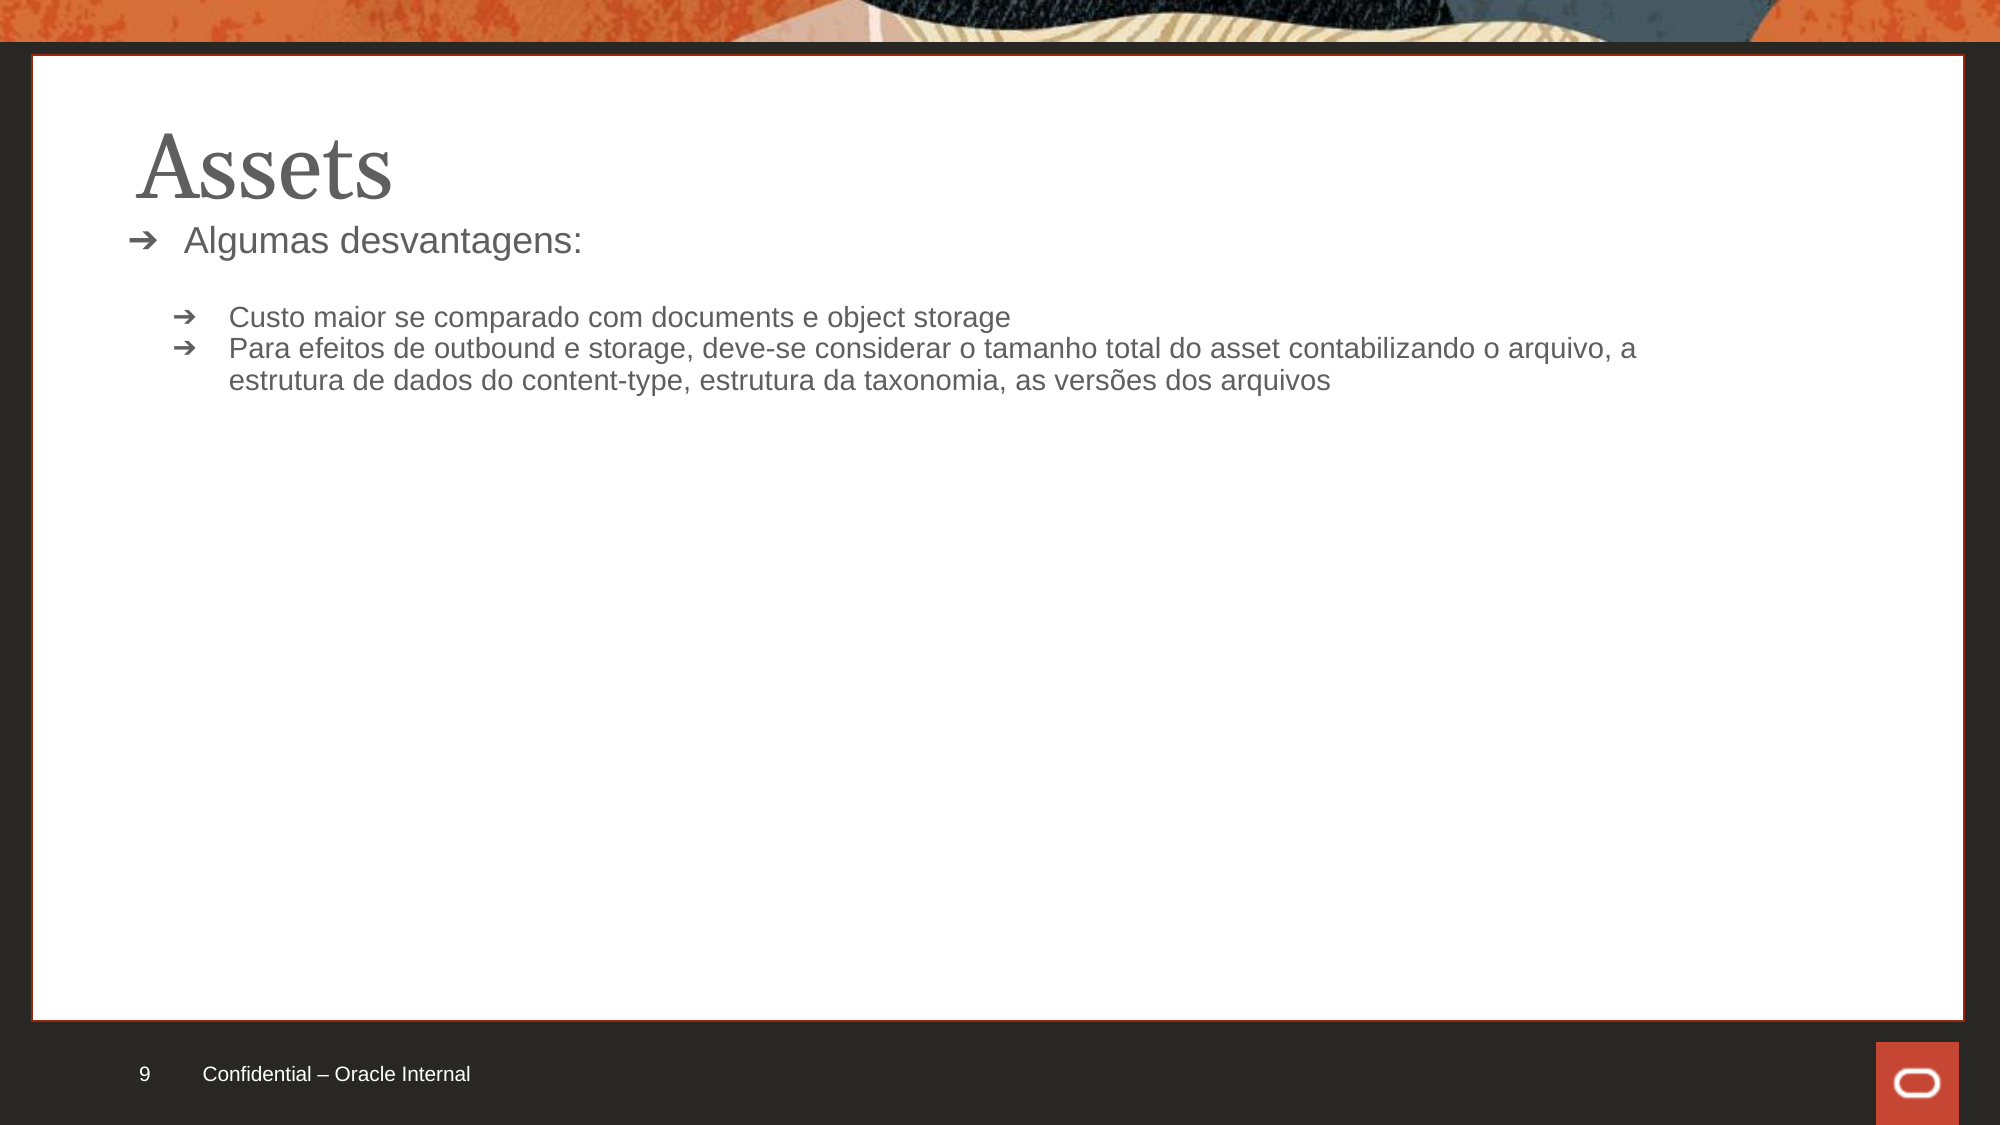

# Assets
Algumas desvantagens:

Custo maior se comparado com documents e object storage
Para efeitos de outbound e storage, deve-se considerar o tamanho total do asset contabilizando o arquivo, a estrutura de dados do content-type, estrutura da taxonomia, as versões dos arquivos
9
Confidential – Oracle Internal